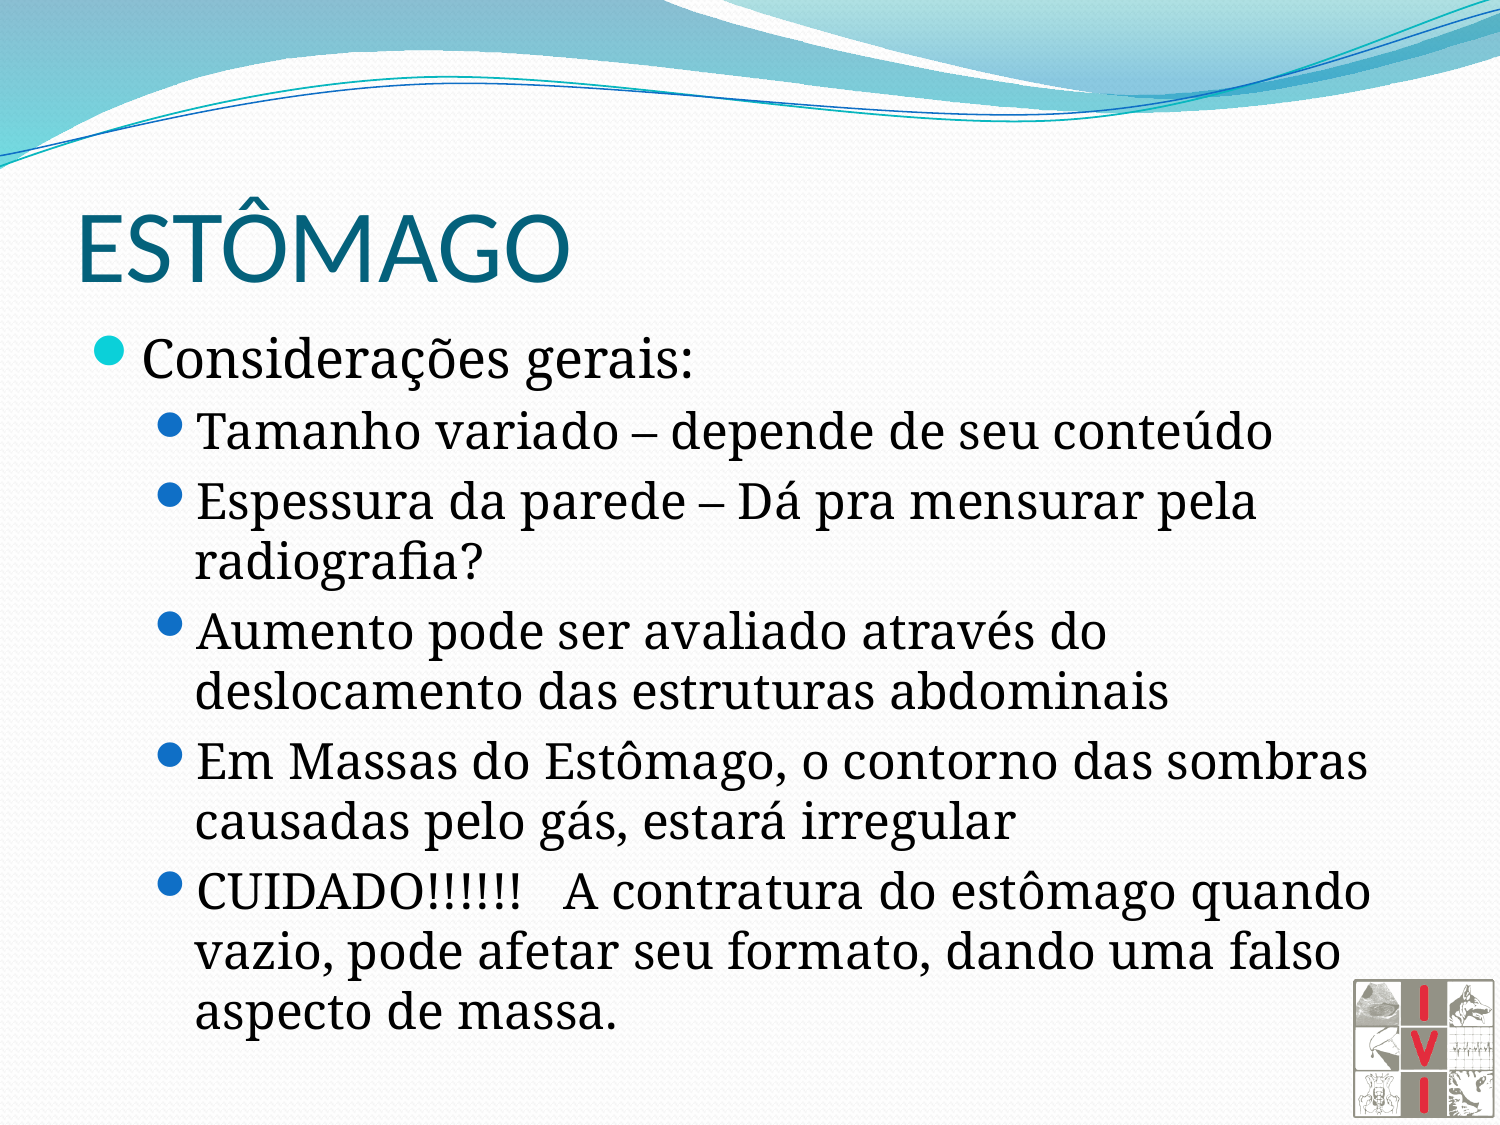

# ESTÔMAGO
Considerações gerais:
Tamanho variado – depende de seu conteúdo
Espessura da parede – Dá pra mensurar pela radiografia?
Aumento pode ser avaliado através do deslocamento das estruturas abdominais
Em Massas do Estômago, o contorno das sombras causadas pelo gás, estará irregular
CUIDADO!!!!!!   A contratura do estômago quando vazio, pode afetar seu formato, dando uma falso aspecto de massa.